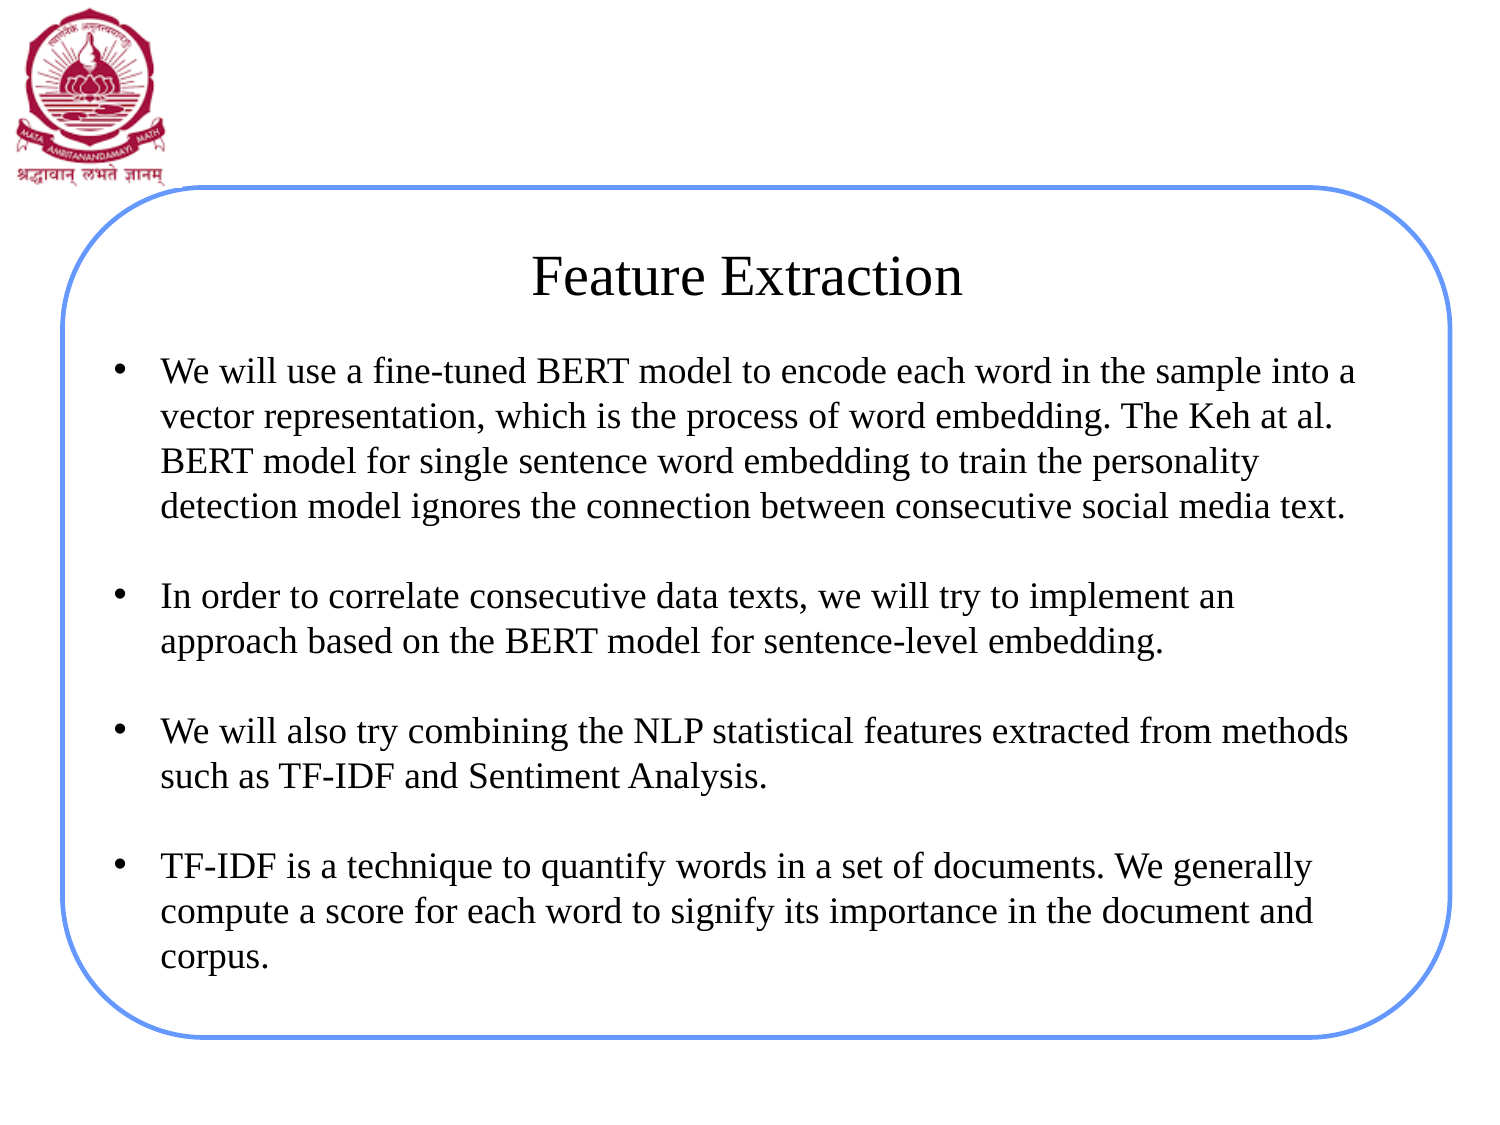

# Feature Extraction
We will use a fine-tuned BERT model to encode each word in the sample into a vector representation, which is the process of word embedding. The Keh at al. BERT model for single sentence word embedding to train the personality detection model ignores the connection between consecutive social media text.

In order to correlate consecutive data texts, we will try to implement an approach based on the BERT model for sentence-level embedding.

We will also try combining the NLP statistical features extracted from methods such as TF-IDF and Sentiment Analysis.

TF-IDF is a technique to quantify words in a set of documents. We generally compute a score for each word to signify its importance in the document and corpus.